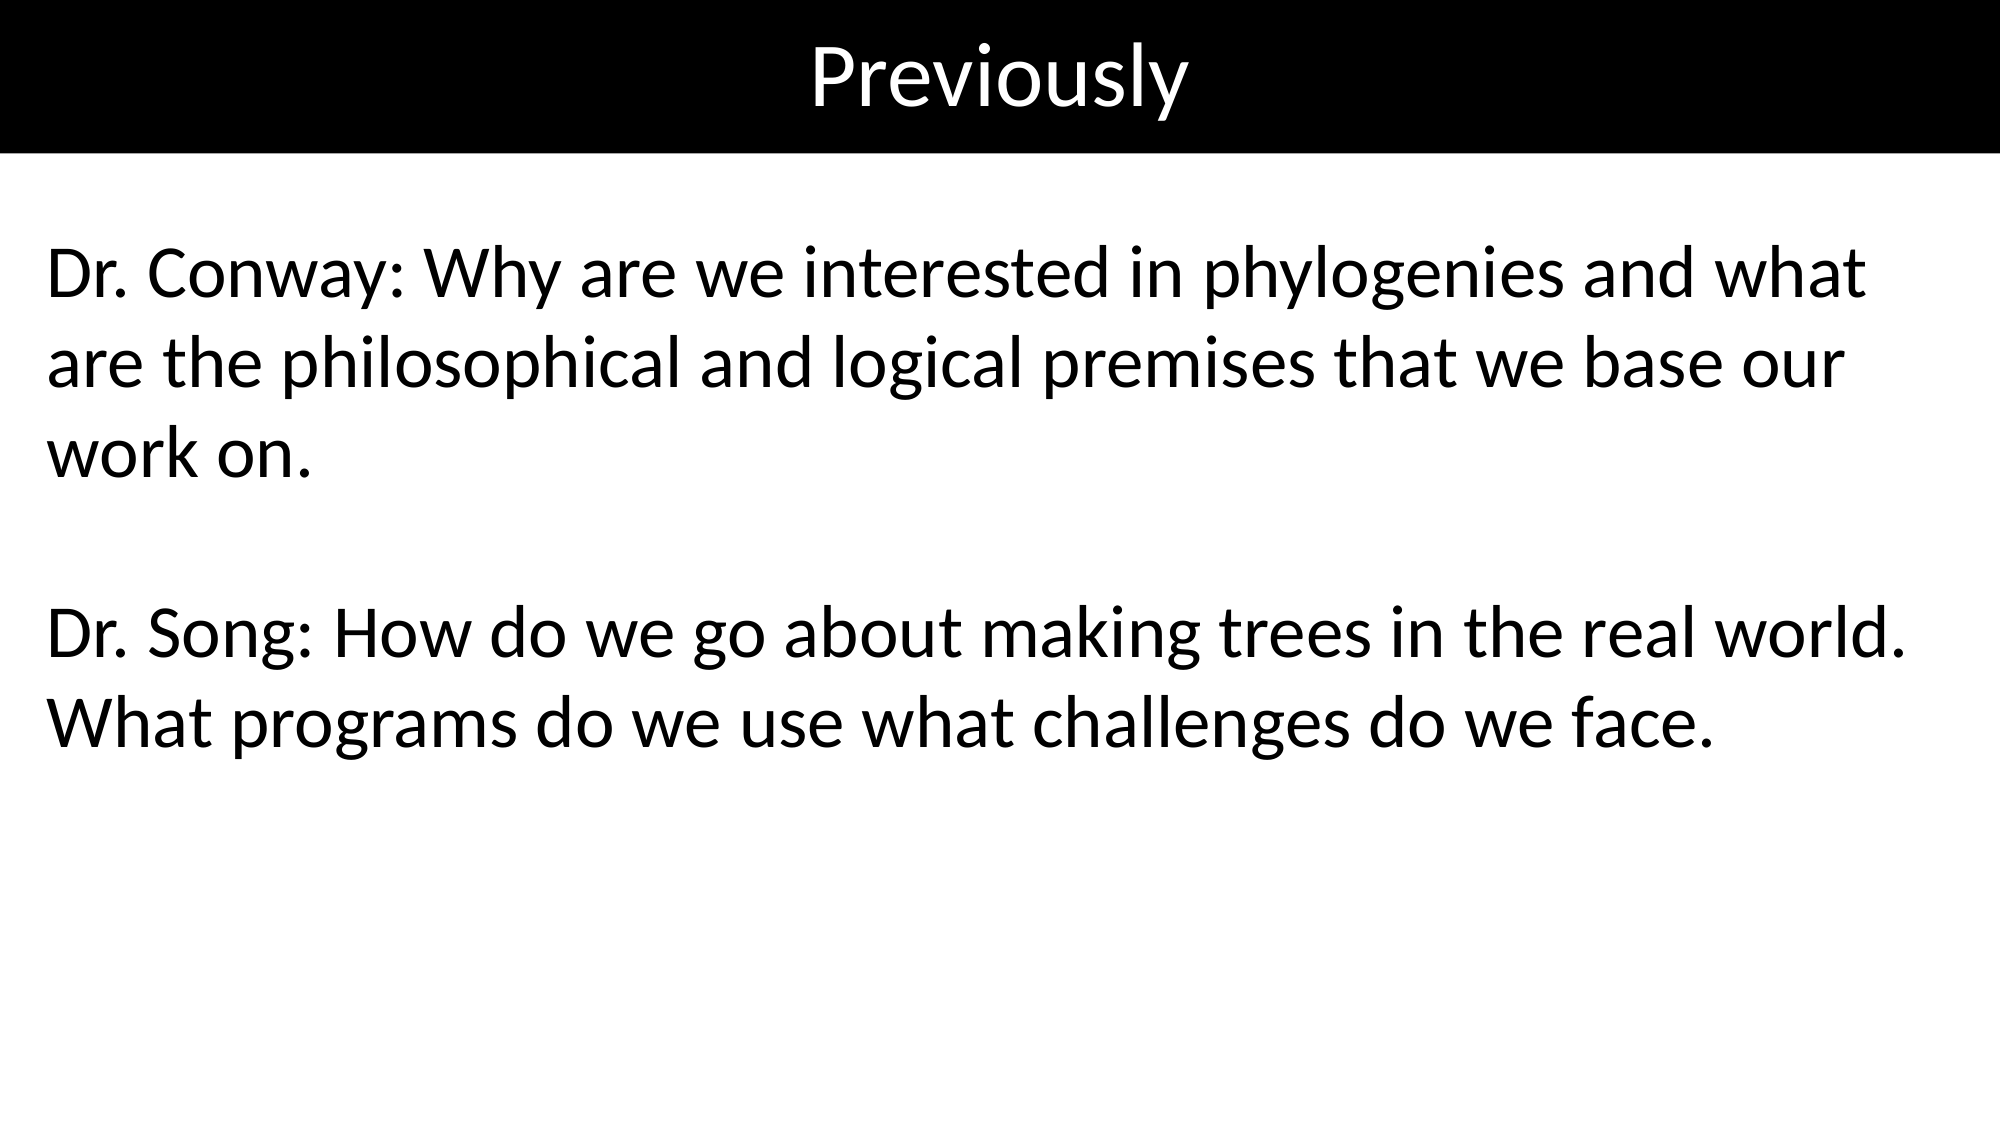

# Previously
Dr. Conway: Why are we interested in phylogenies and what are the philosophical and logical premises that we base our work on.

Dr. Song: How do we go about making trees in the real world. What programs do we use what challenges do we face.